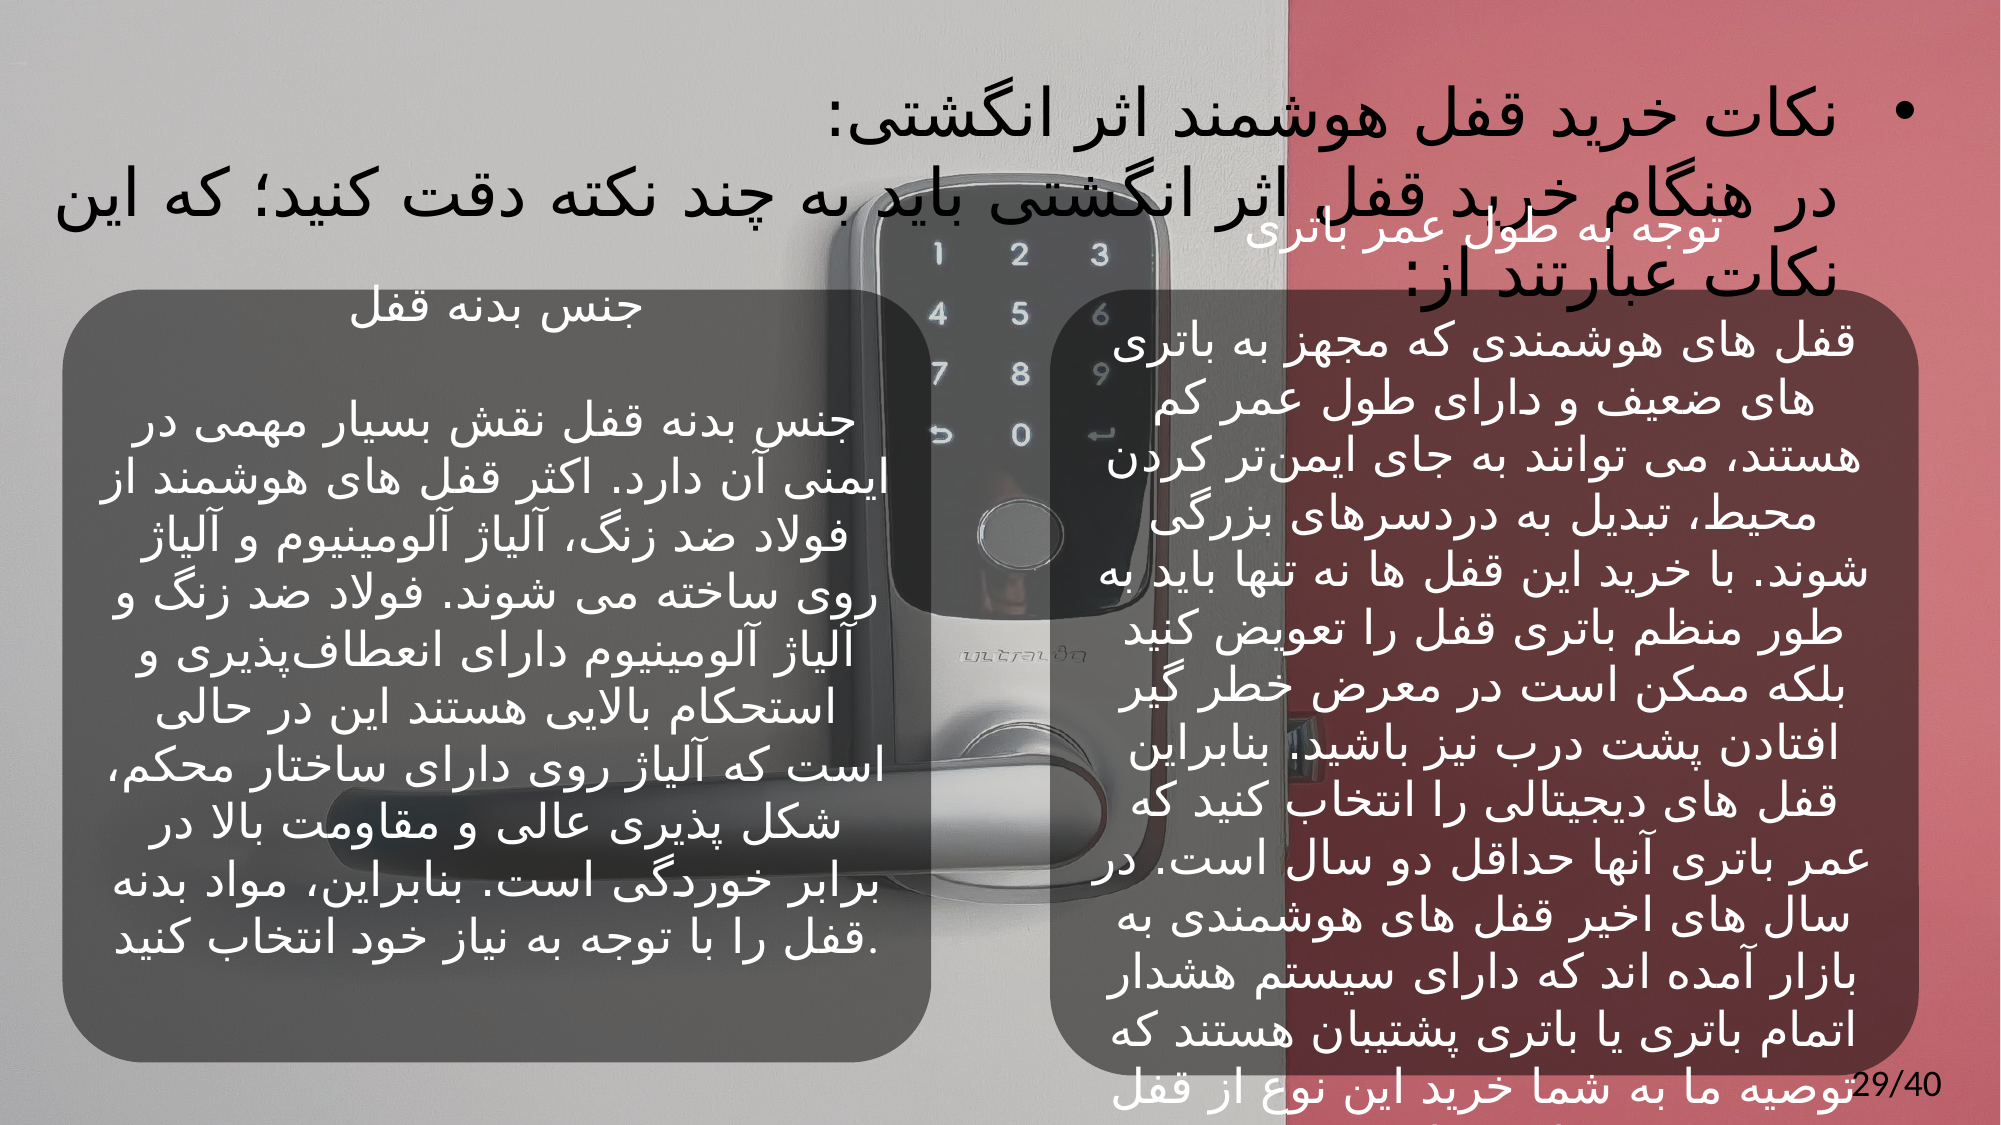

نکات خرید قفل هوشمند اثر انگشتی:
در هنگام خرید قفل اثر انگشتی باید به چند نکته دقت کنید؛ که این نکات عبارتند از:
توجه به طول عمر باتری
قفل ‌های هوشمندی که مجهز به باتری ‌های ضعیف و دارای طول عمر کم هستند، می ‌توانند به جای ایمن‌تر کردن محیط، تبدیل به دردسرهای بزرگی شوند. با خرید این قفل ها نه تنها باید به طور منظم باتری قفل را تعویض کنید بلکه ممکن است در معرض خطر گیر افتادن پشت درب نیز باشید. بنابراین قفل‌ های دیجیتالی را انتخاب کنید که عمر باتری آنها حداقل دو سال است. در سال های اخیر قفل های هوشمندی به بازار آمده اند که دارای سیستم هشدار اتمام باتری یا باتری پشتیبان هستند که توصیه ما به شما خرید این نوع از قفل ها می باشد.
جنس بدنه قفل
جنس بدنه قفل نقش بسیار مهمی در ایمنی آن دارد. اکثر قفل‌ های هوشمند از فولاد ضد زنگ، آلیاژ آلومینیوم و آلیاژ روی ساخته می‌ شوند. فولاد ضد زنگ و آلیاژ آلومینیوم دارای انعطاف‌پذیری و استحکام بالایی هستند این در حالی است که آلیاژ روی دارای ساختار محکم، شکل ‌پذیری عالی و مقاومت بالا در برابر خوردگی است. بنابراین، مواد بدنه قفل را با توجه به نیاز خود انتخاب کنید.
29/40